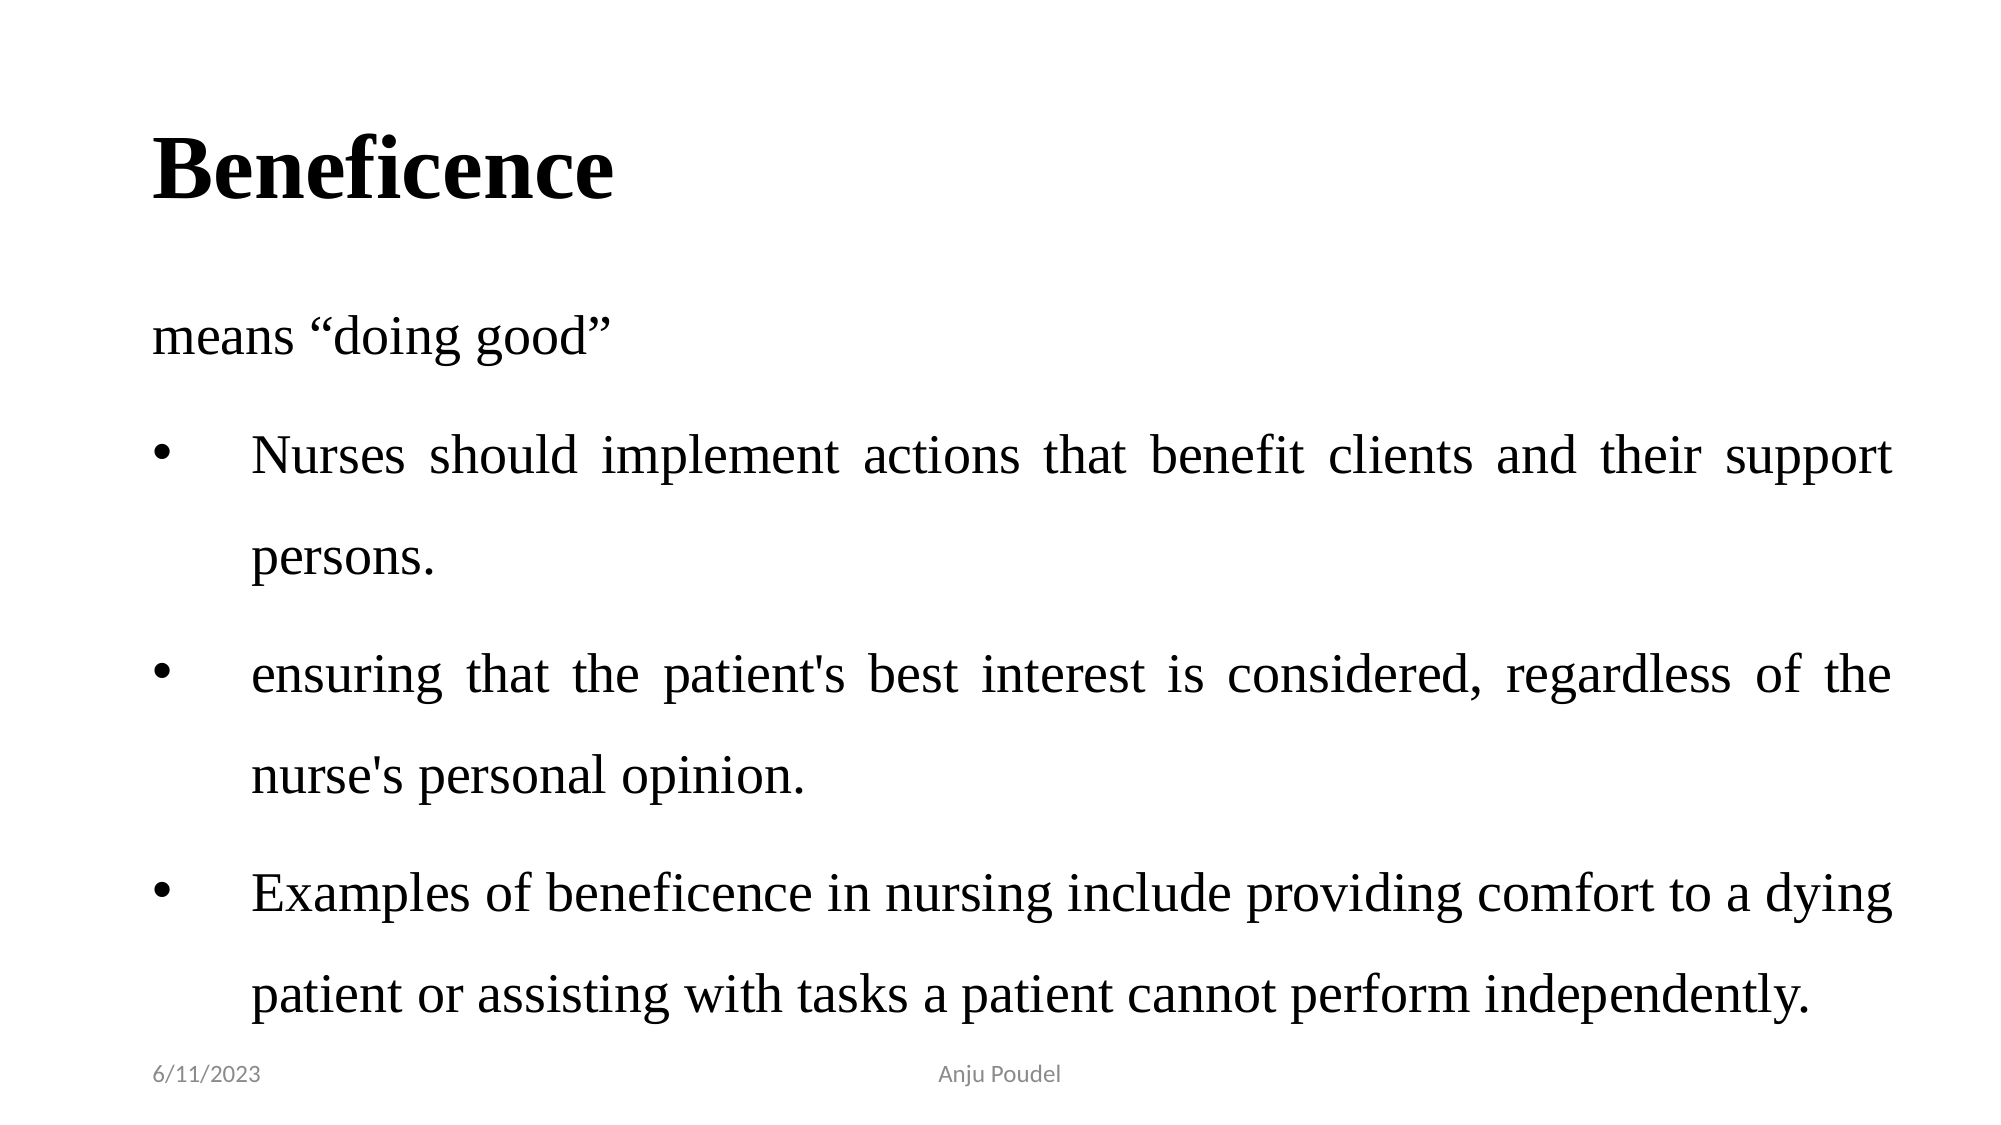

# Beneficence
means “doing good”
Nurses should implement actions that benefit clients and their support persons.
ensuring that the patient's best interest is considered, regardless of the nurse's personal opinion.
Examples of beneficence in nursing include providing comfort to a dying patient or assisting with tasks a patient cannot perform independently.
6/11/2023
Anju Poudel